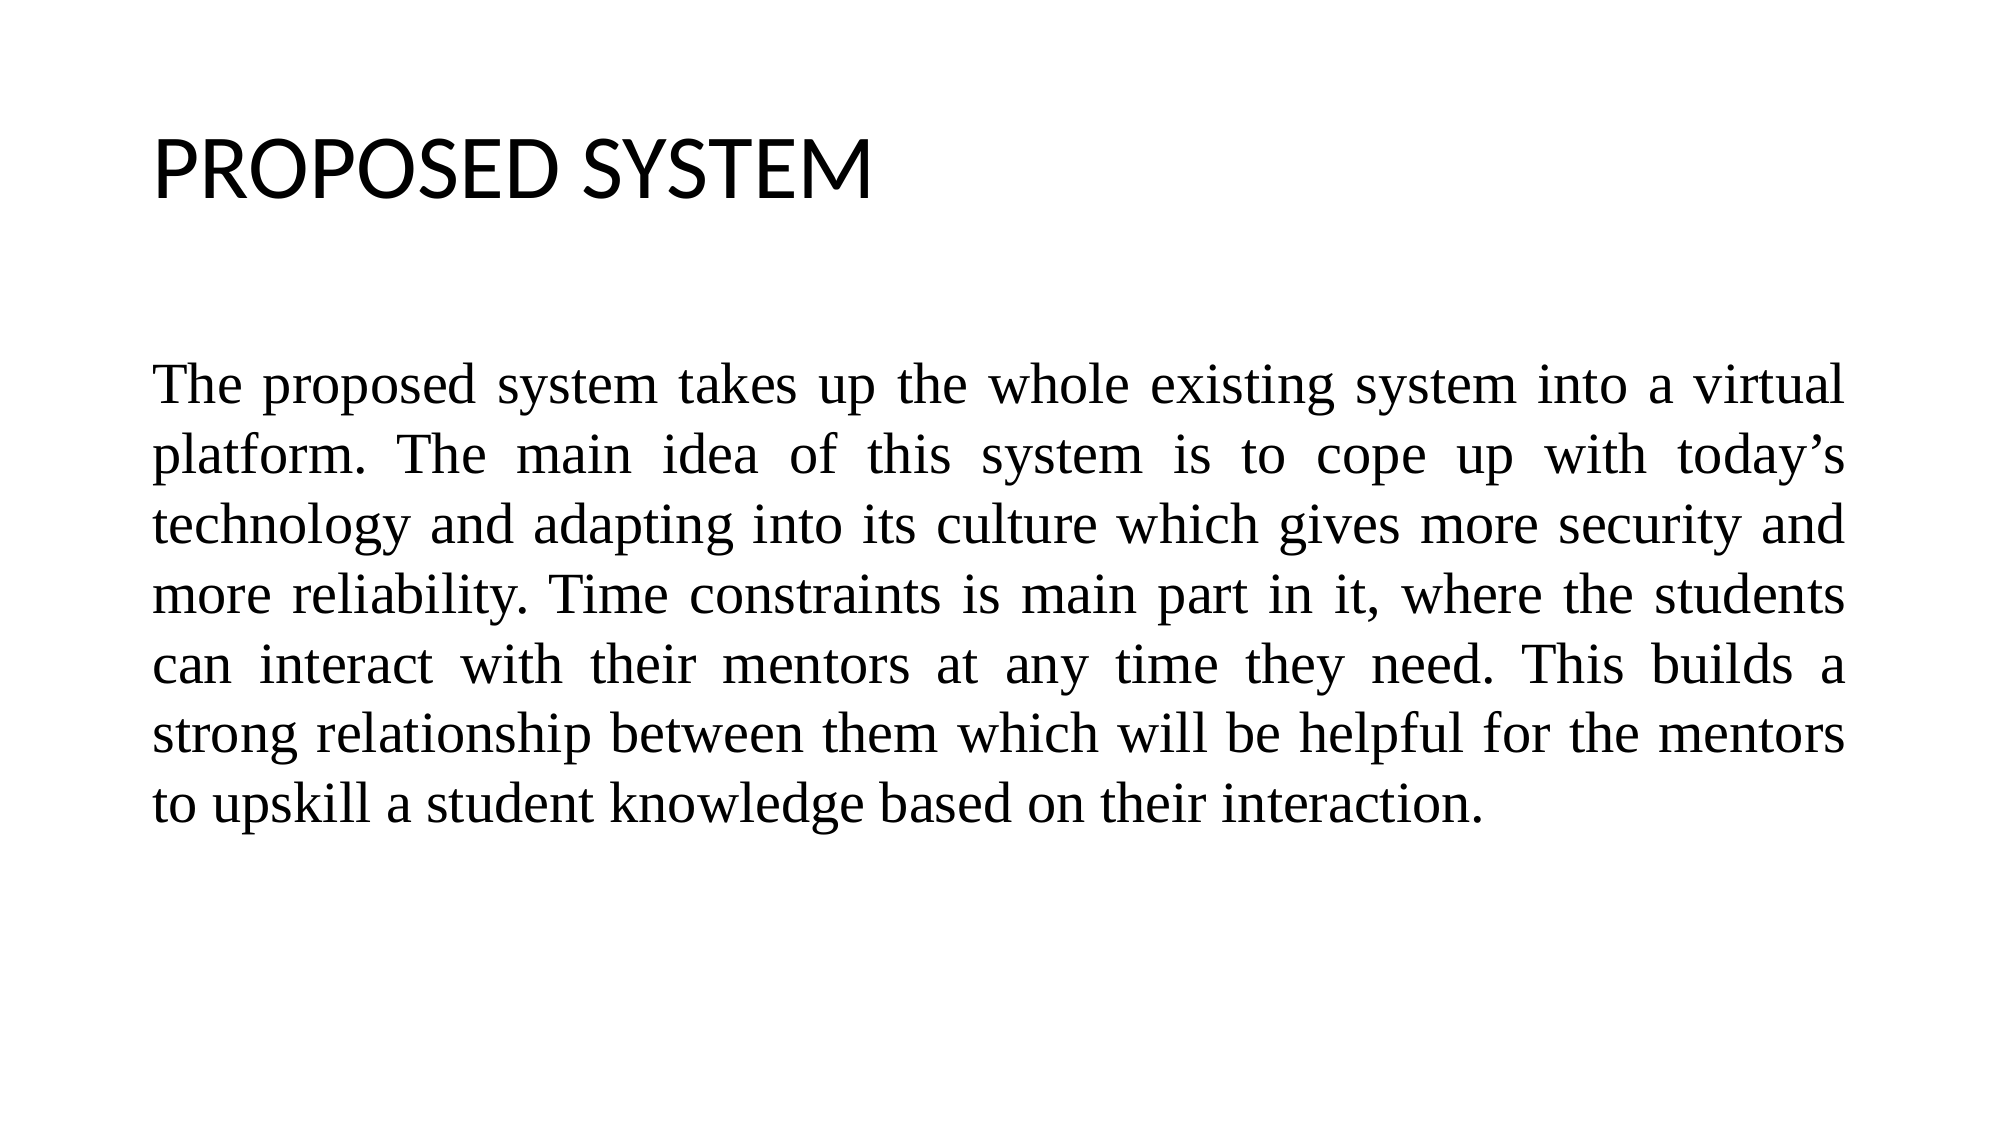

# PROPOSED SYSTEM

The proposed system takes up the whole existing system into a virtual platform. The main idea of this system is to cope up with today’s technology and adapting into its culture which gives more security and more reliability. Time constraints is main part in it, where the students can interact with their mentors at any time they need. This builds a strong relationship between them which will be helpful for the mentors to upskill a student knowledge based on their interaction.